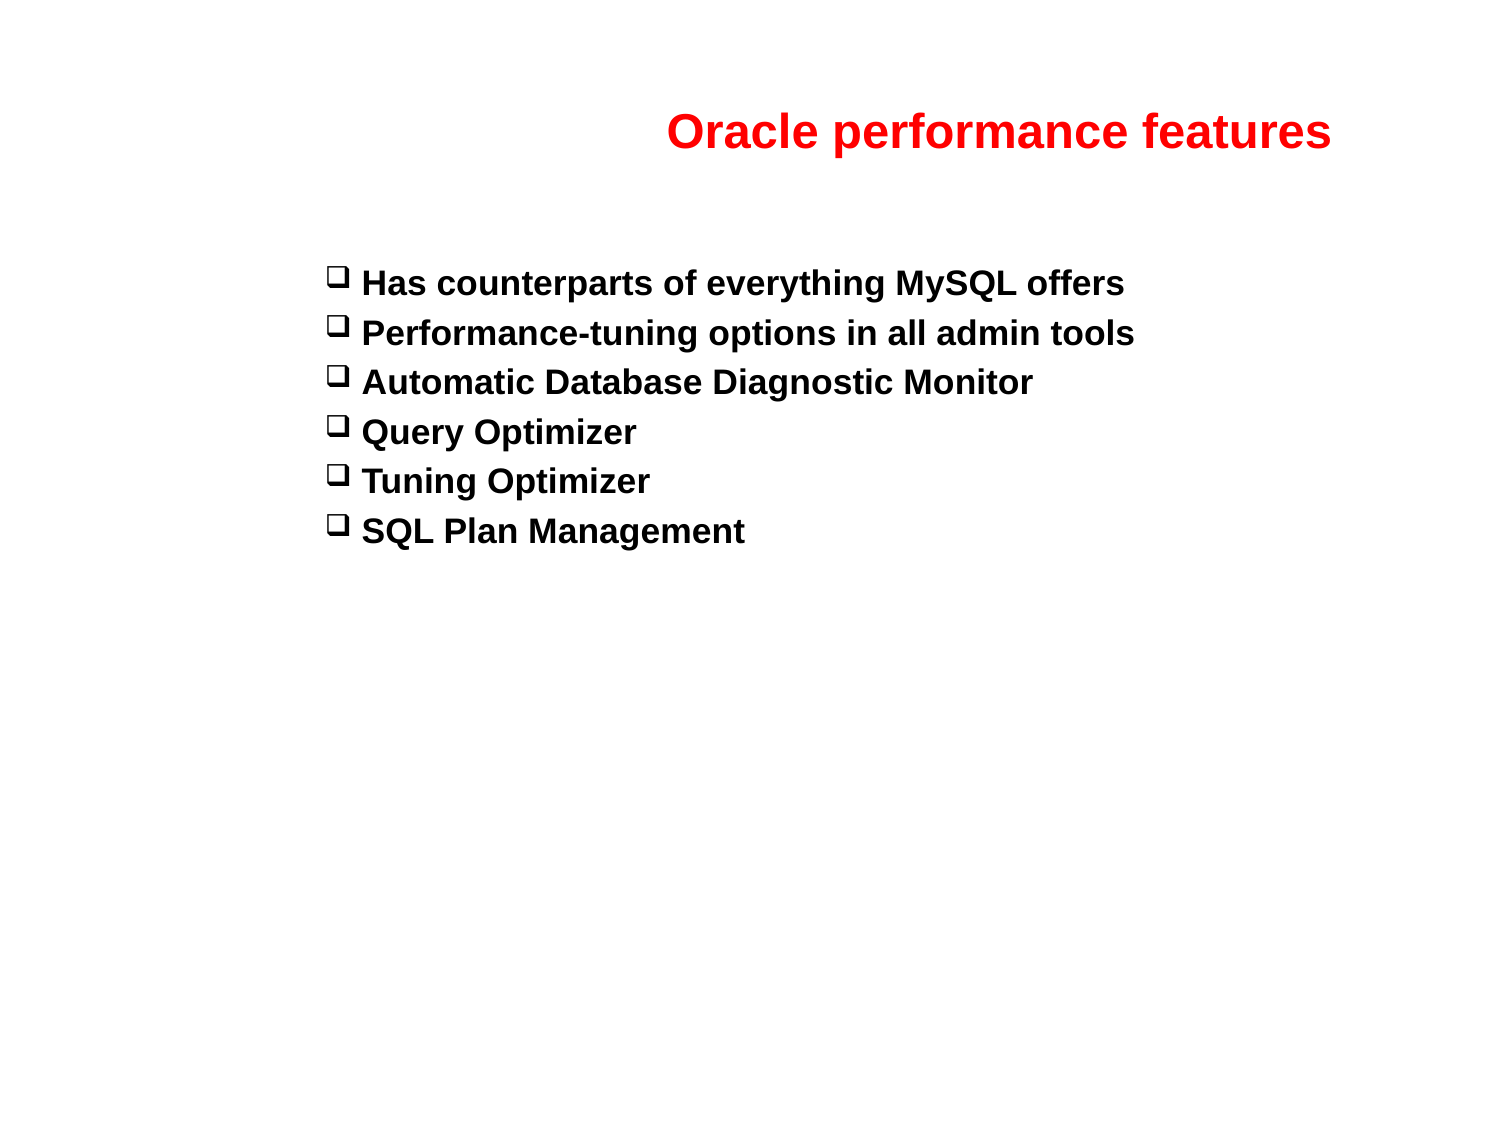

# Oracle performance features
Has counterparts of everything MySQL offers
Performance-tuning options in all admin tools
Automatic Database Diagnostic Monitor
Query Optimizer
Tuning Optimizer
SQL Plan Management